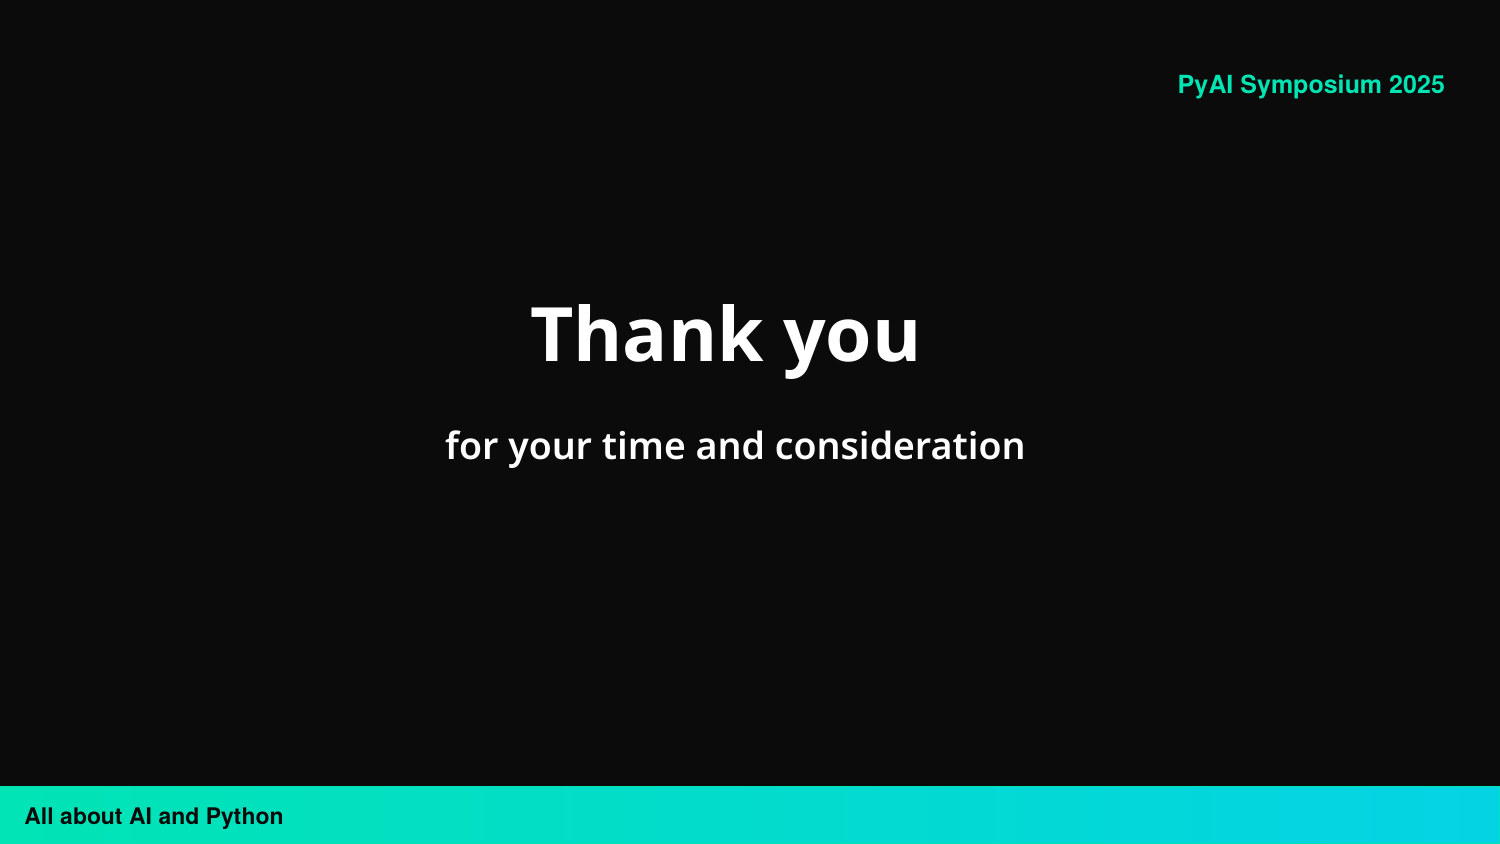

# Thank you
for your time and consideration